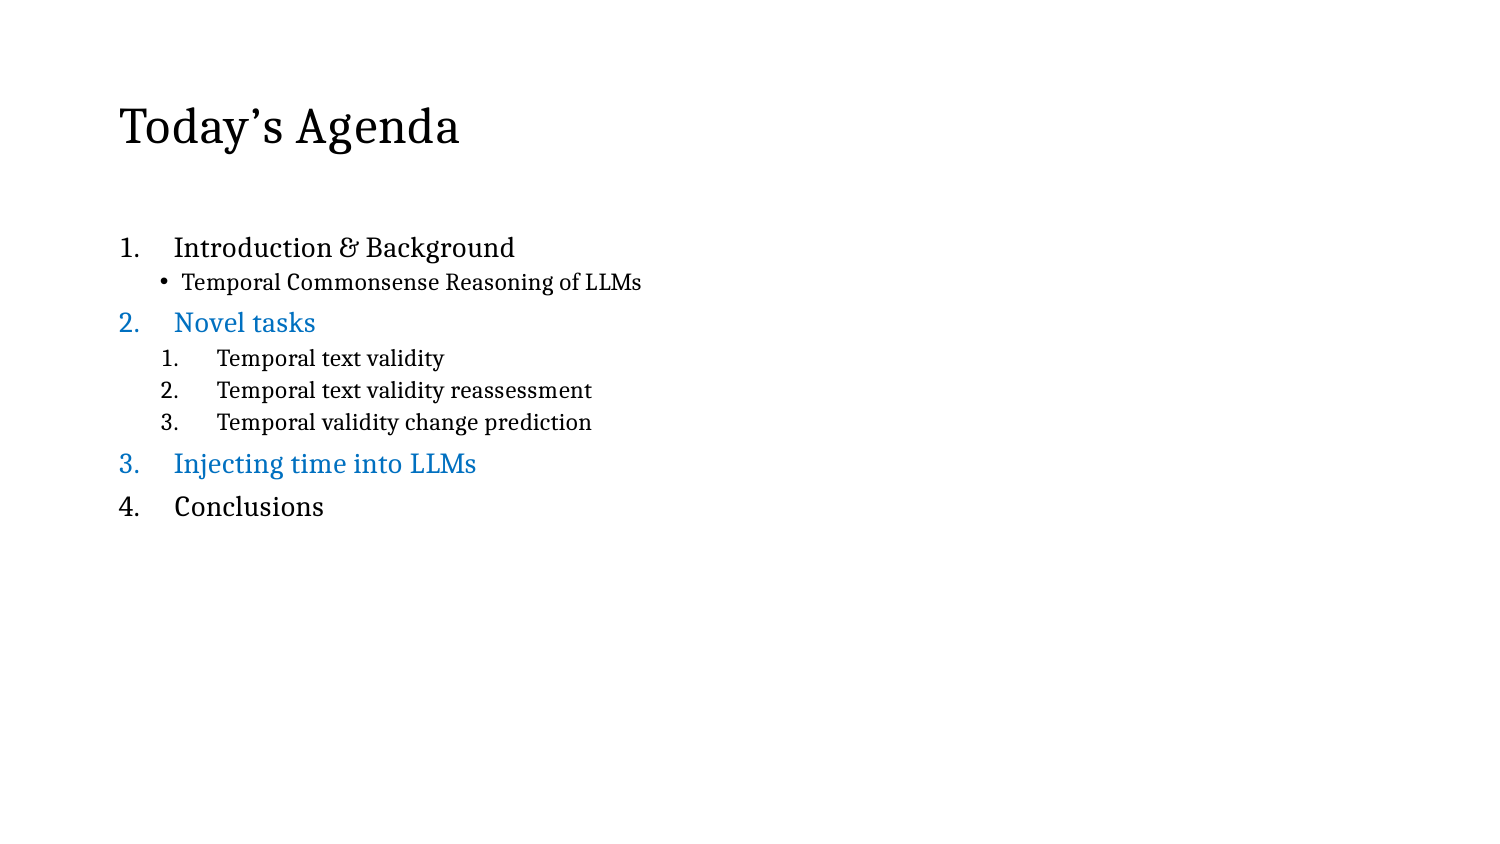

# Today’s Agenda
Introduction & Background
Temporal Commonsense Reasoning of LLMs
Novel tasks
Temporal text validity
Temporal text validity reassessment
Temporal validity change prediction
Injecting time into LLMs
Conclusions